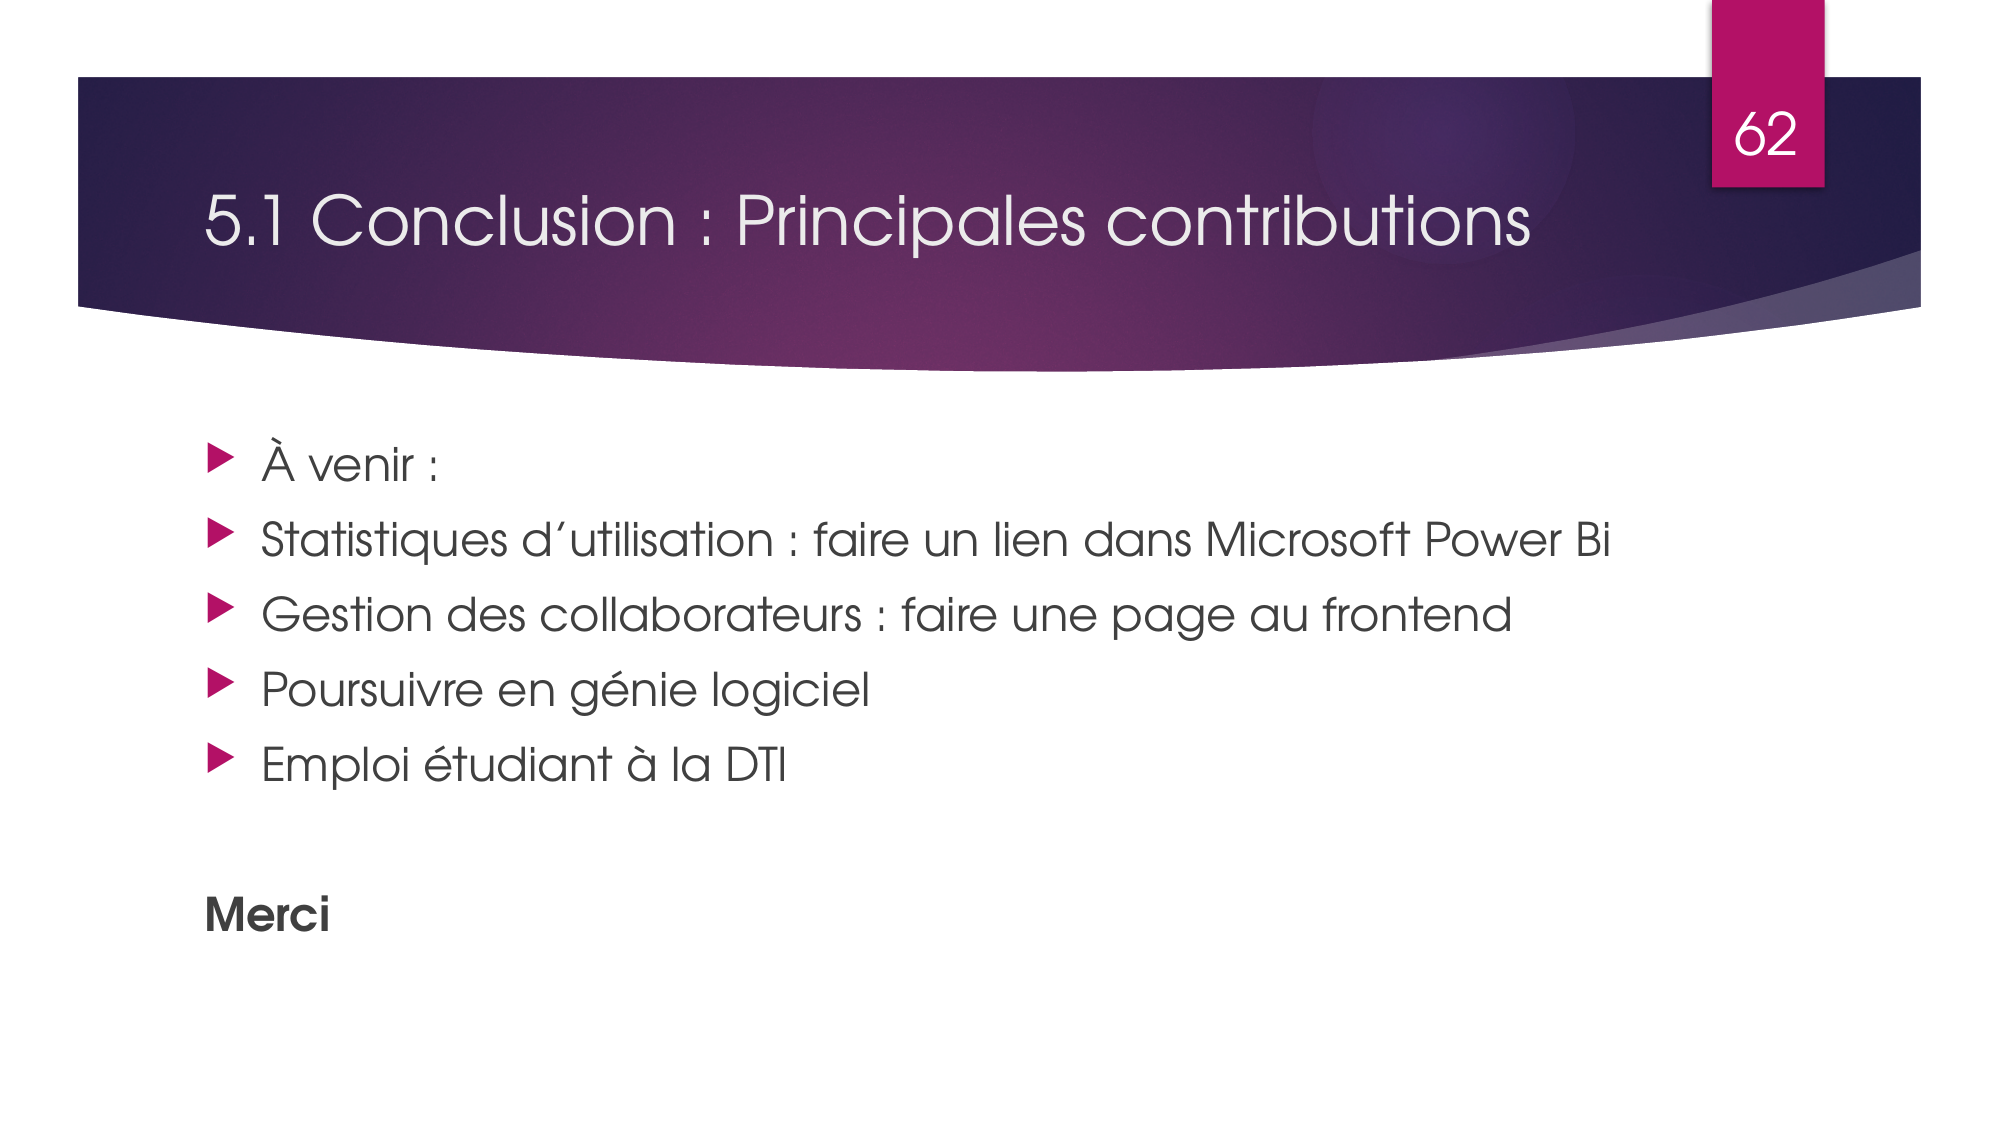

62
# 5.1 Conclusion : Principales contributions
À venir :
Statistiques d’utilisation : faire un lien dans Microsoft Power Bi
Gestion des collaborateurs : faire une page au frontend
Poursuivre en génie logiciel
Emploi étudiant à la DTI

Merci